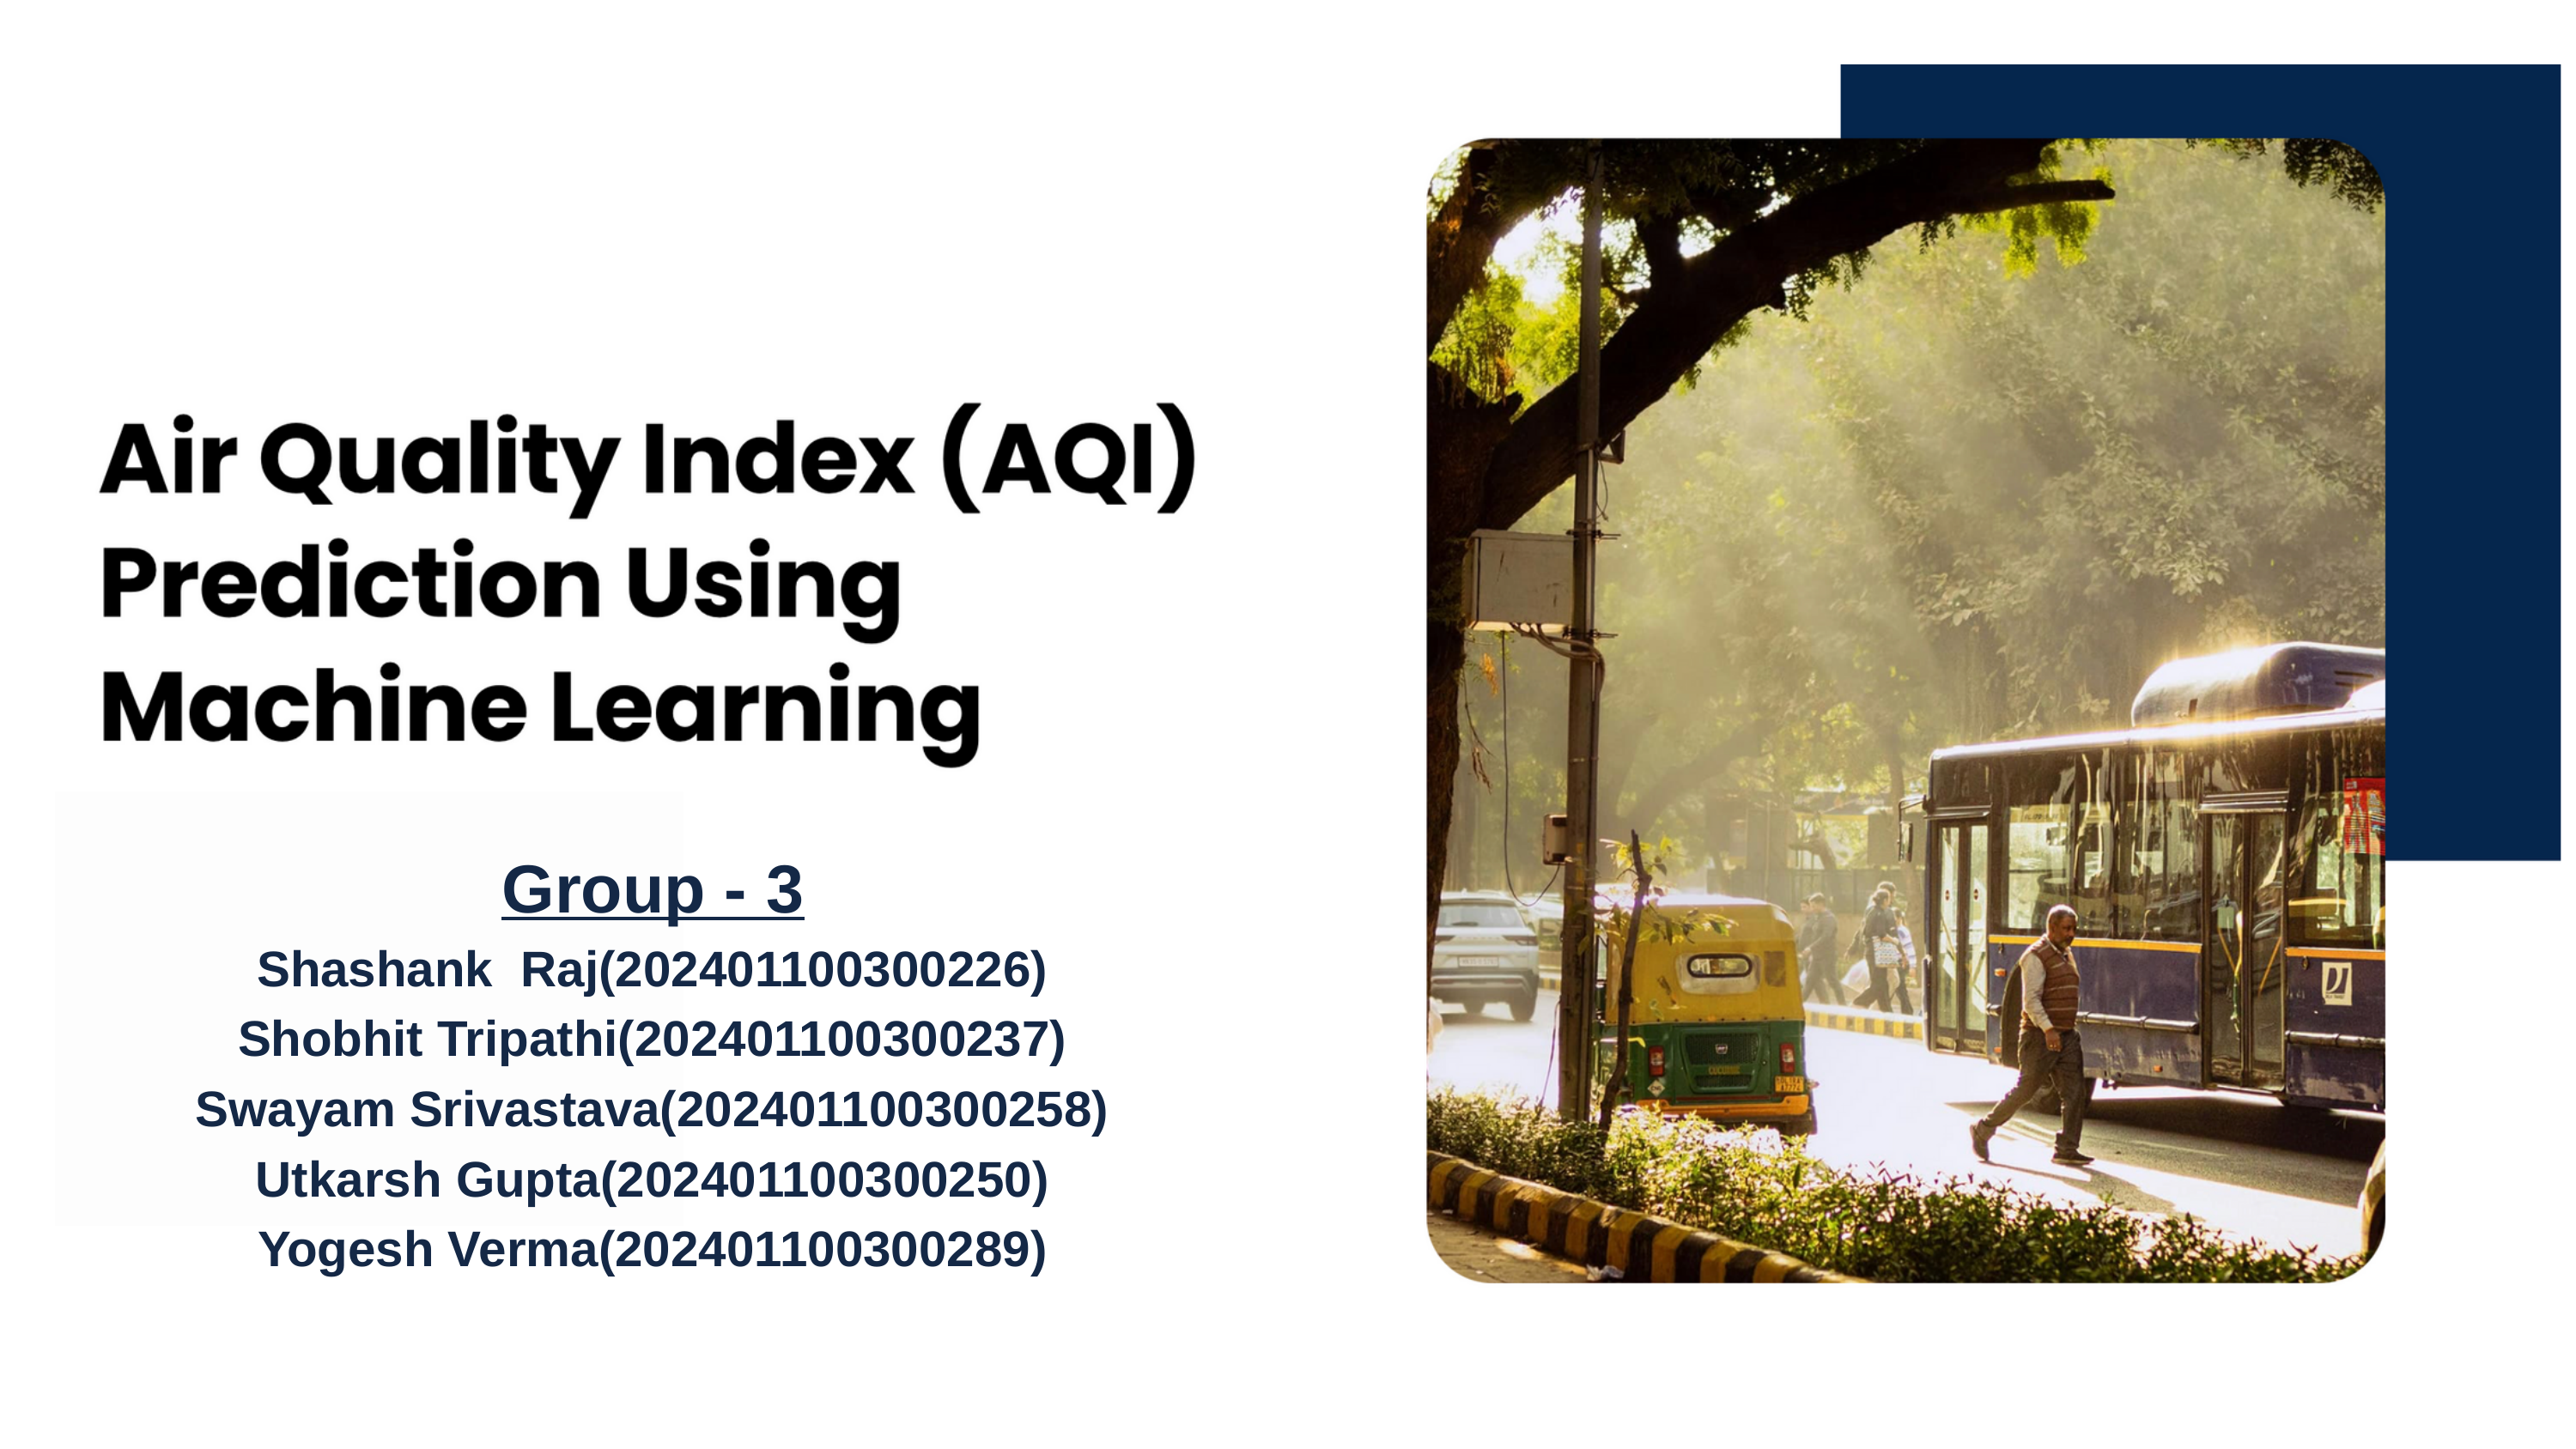

Group - 3
Shashank  Raj(202401100300226)
Shobhit Tripathi(202401100300237)
Swayam Srivastava(202401100300258)
Utkarsh Gupta(202401100300250)
Yogesh Verma(202401100300289)